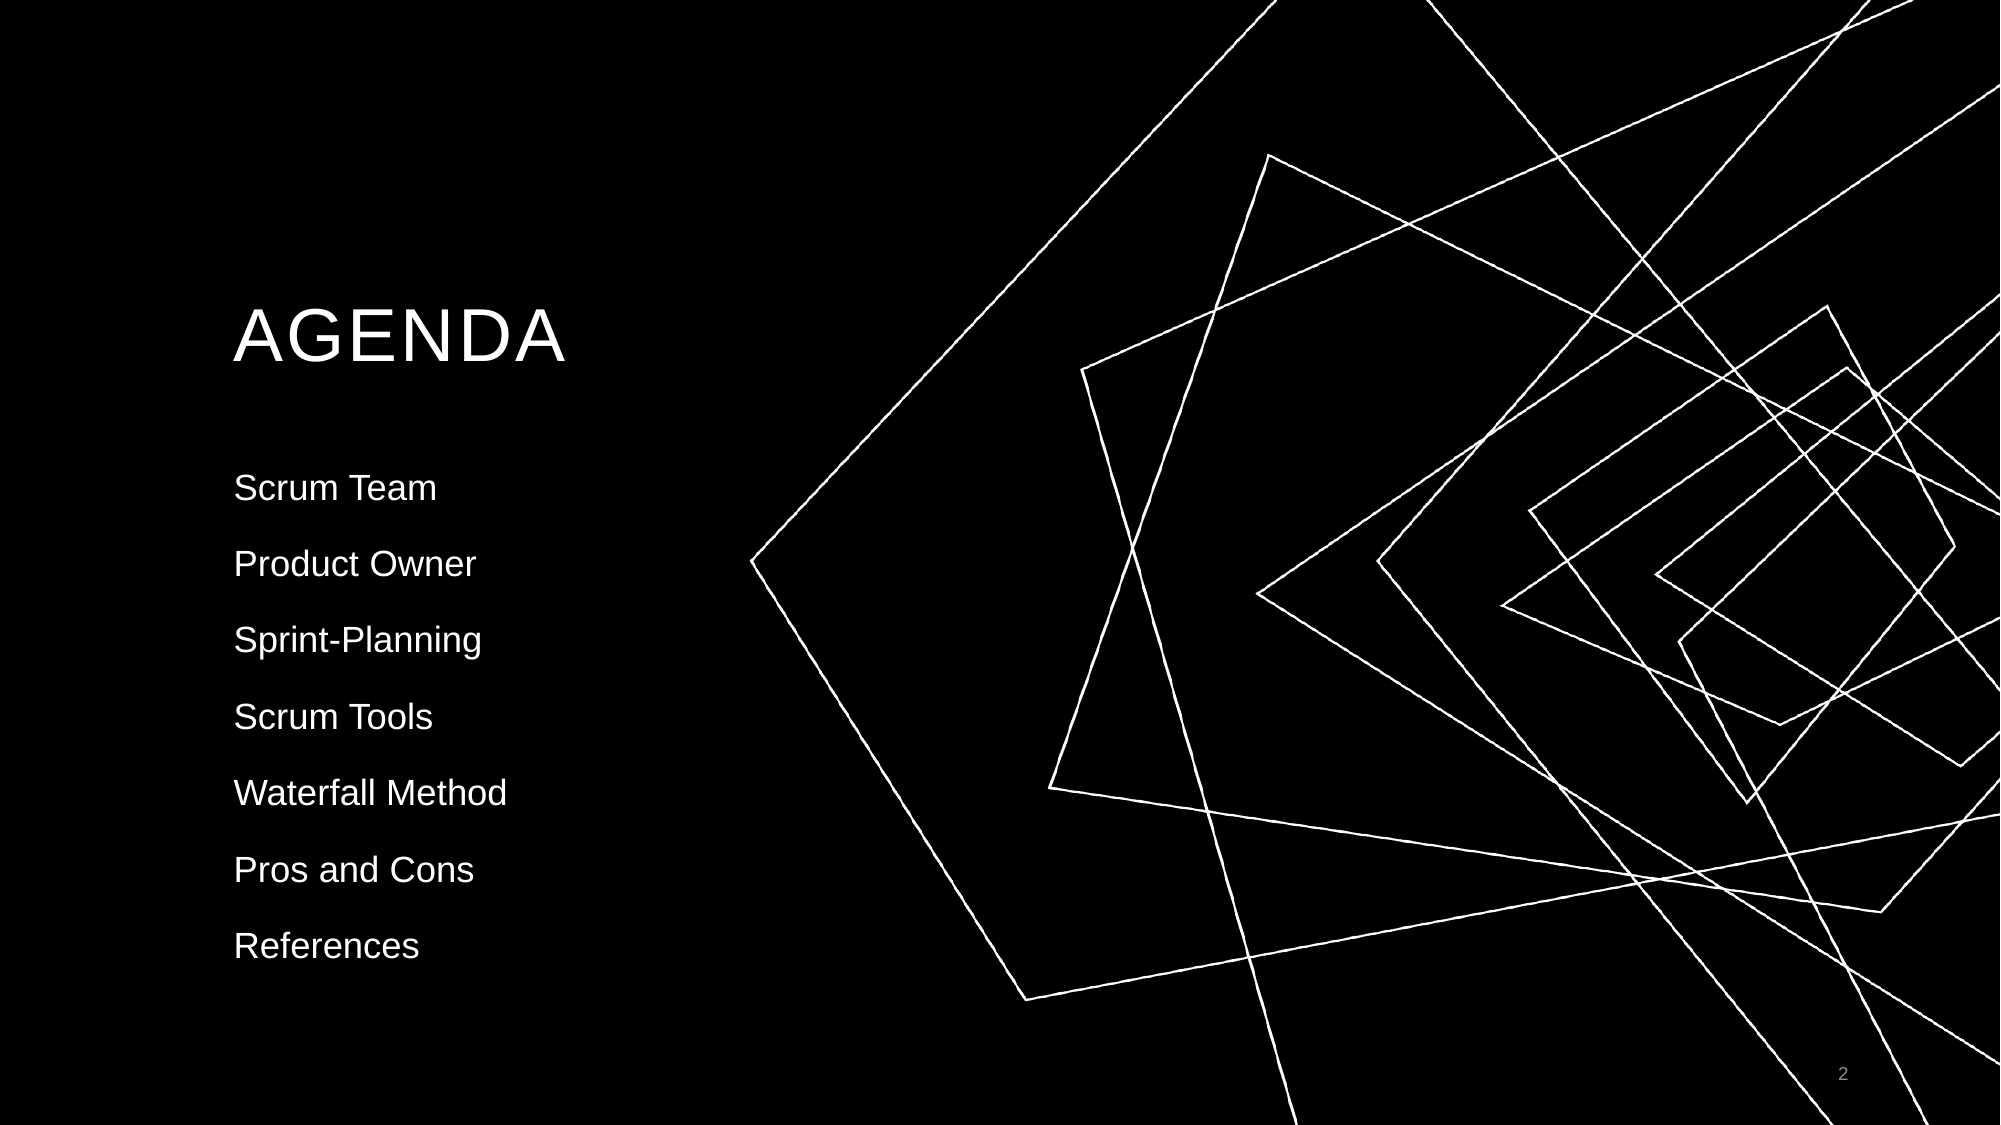

# AGENDA
Scrum Team
Product Owner
Sprint-Planning
Scrum Tools
Waterfall Method
Pros and Cons
References
2